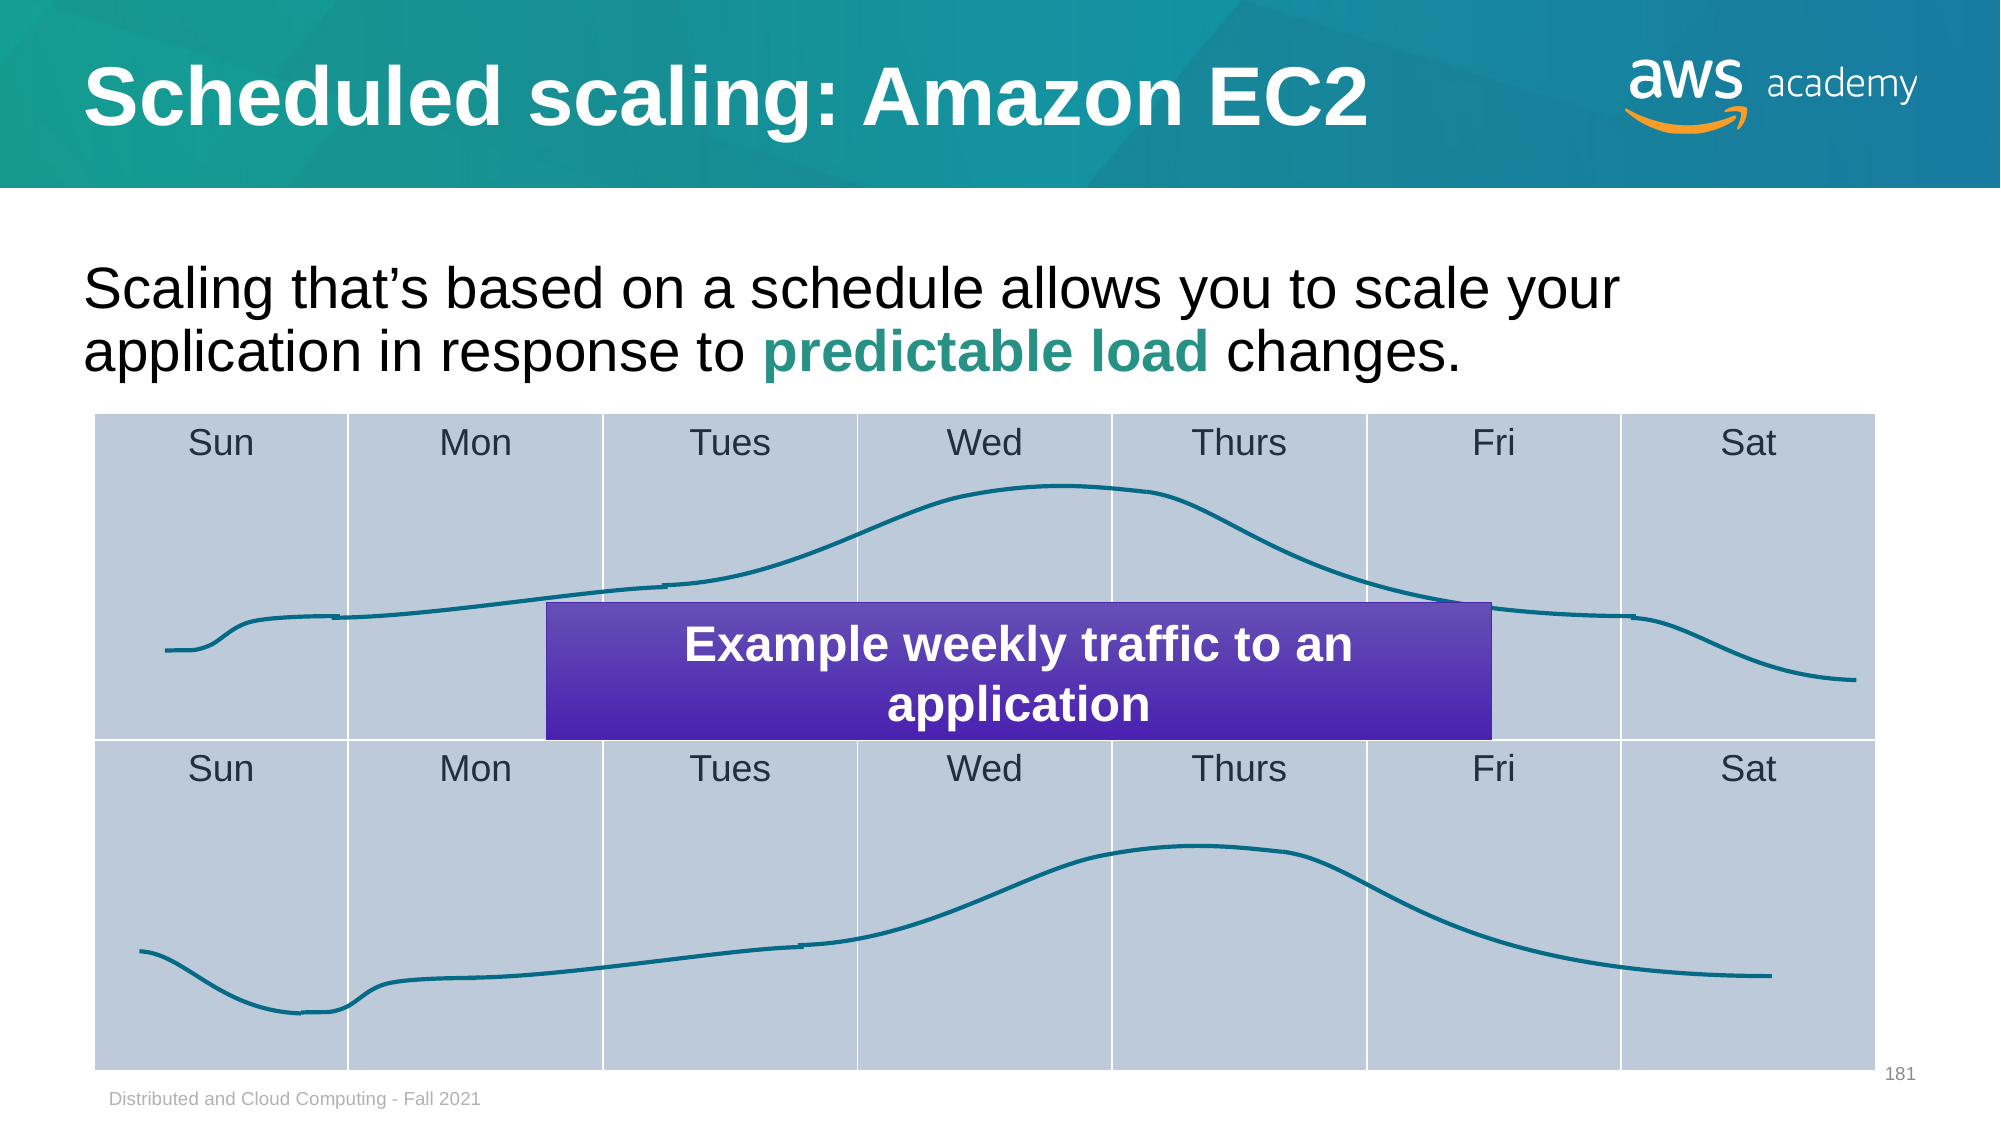

# Scheduled scaling: Amazon EC2
Scaling that’s based on a schedule allows you to scale your application in response to predictable load changes.
| Sun | Mon | Tues | Wed | Thurs | Fri | Sat |
| --- | --- | --- | --- | --- | --- | --- |

Example weekly traffic to an application
| Sun | Mon | Tues | Wed | Thurs | Fri | Sat |
| --- | --- | --- | --- | --- | --- | --- |

181
Distributed and Cloud Computing - Fall 2021